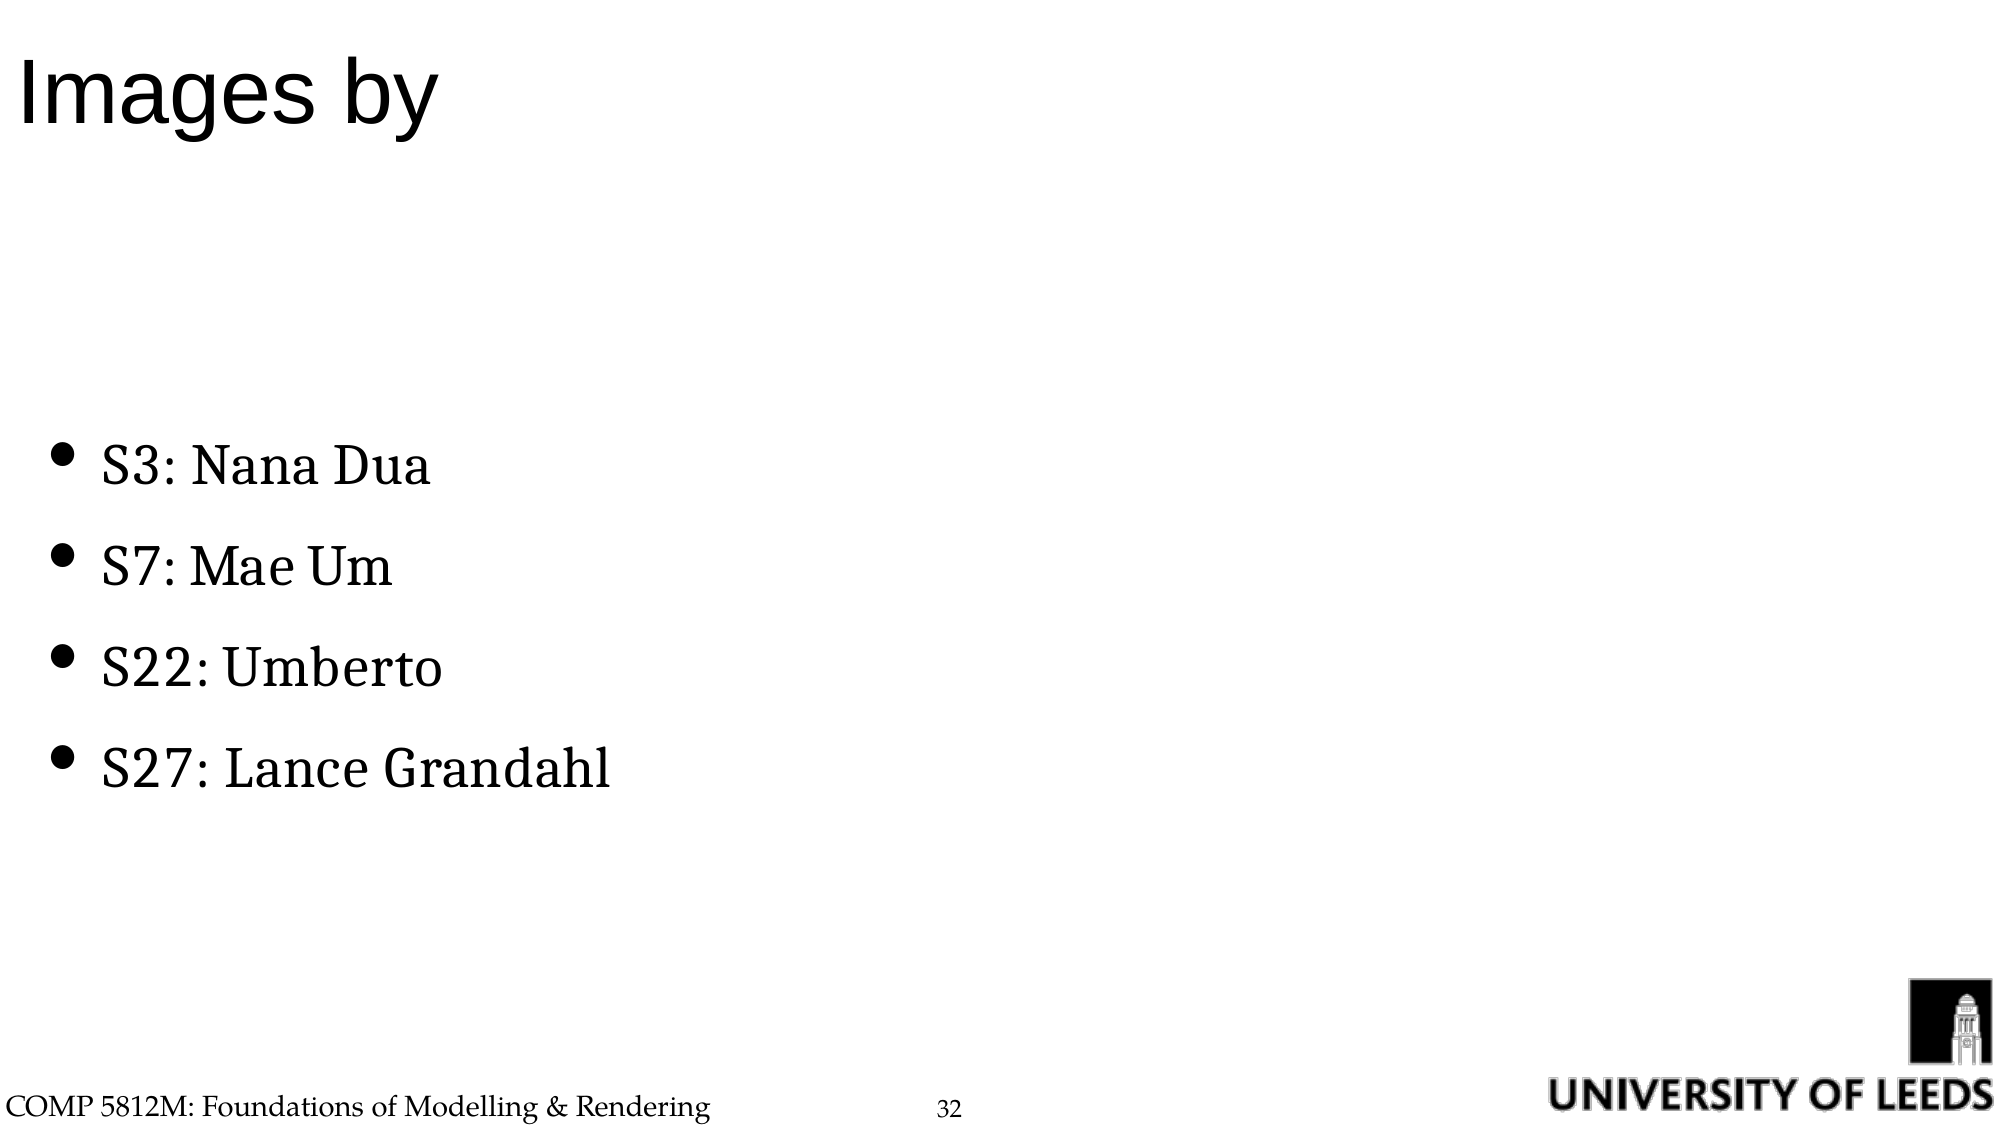

# Images by
S3: Nana Dua
S7: Mae Um
S22: Umberto
S27: Lance Grandahl